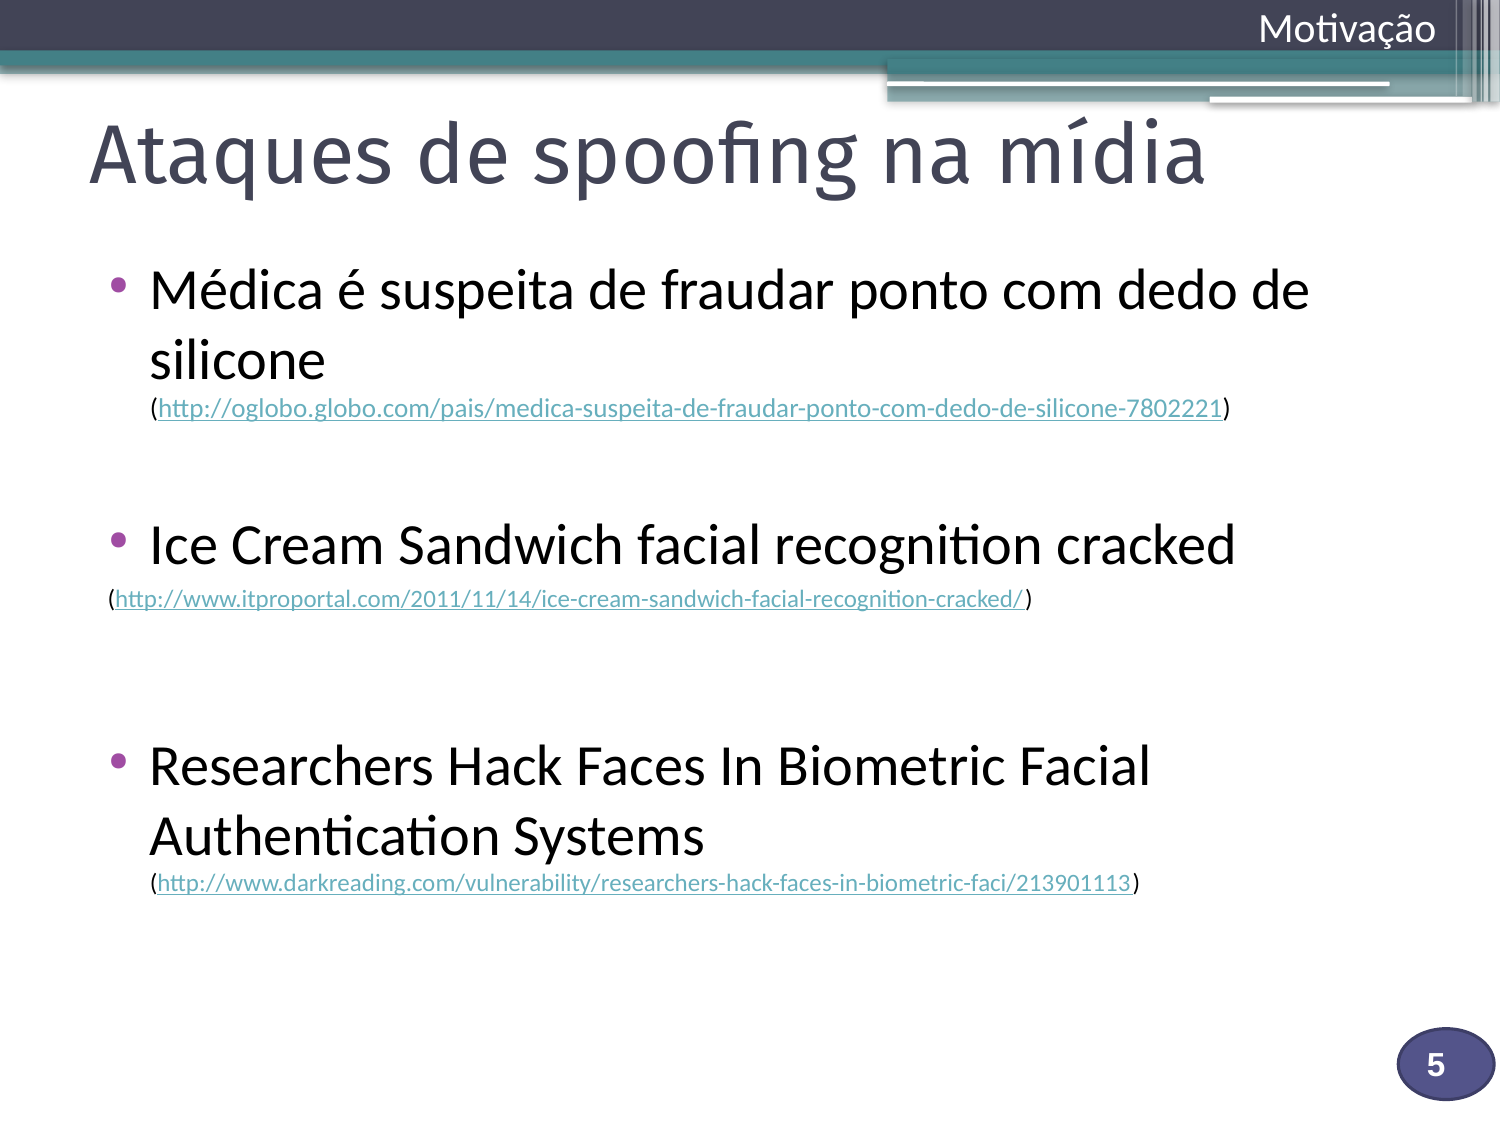

Motivação
# Ataques de spoofing na mídia
Médica é suspeita de fraudar ponto com dedo de silicone
(http://oglobo.globo.com/pais/medica-suspeita-de-fraudar-ponto-com-dedo-de-silicone-7802221)

Ice Cream Sandwich facial recognition cracked
(http://www.itproportal.com/2011/11/14/ice-cream-sandwich-facial-recognition-cracked/)

Researchers Hack Faces In Biometric Facial Authentication Systems
(http://www.darkreading.com/vulnerability/researchers-hack-faces-in-biometric-faci/213901113)